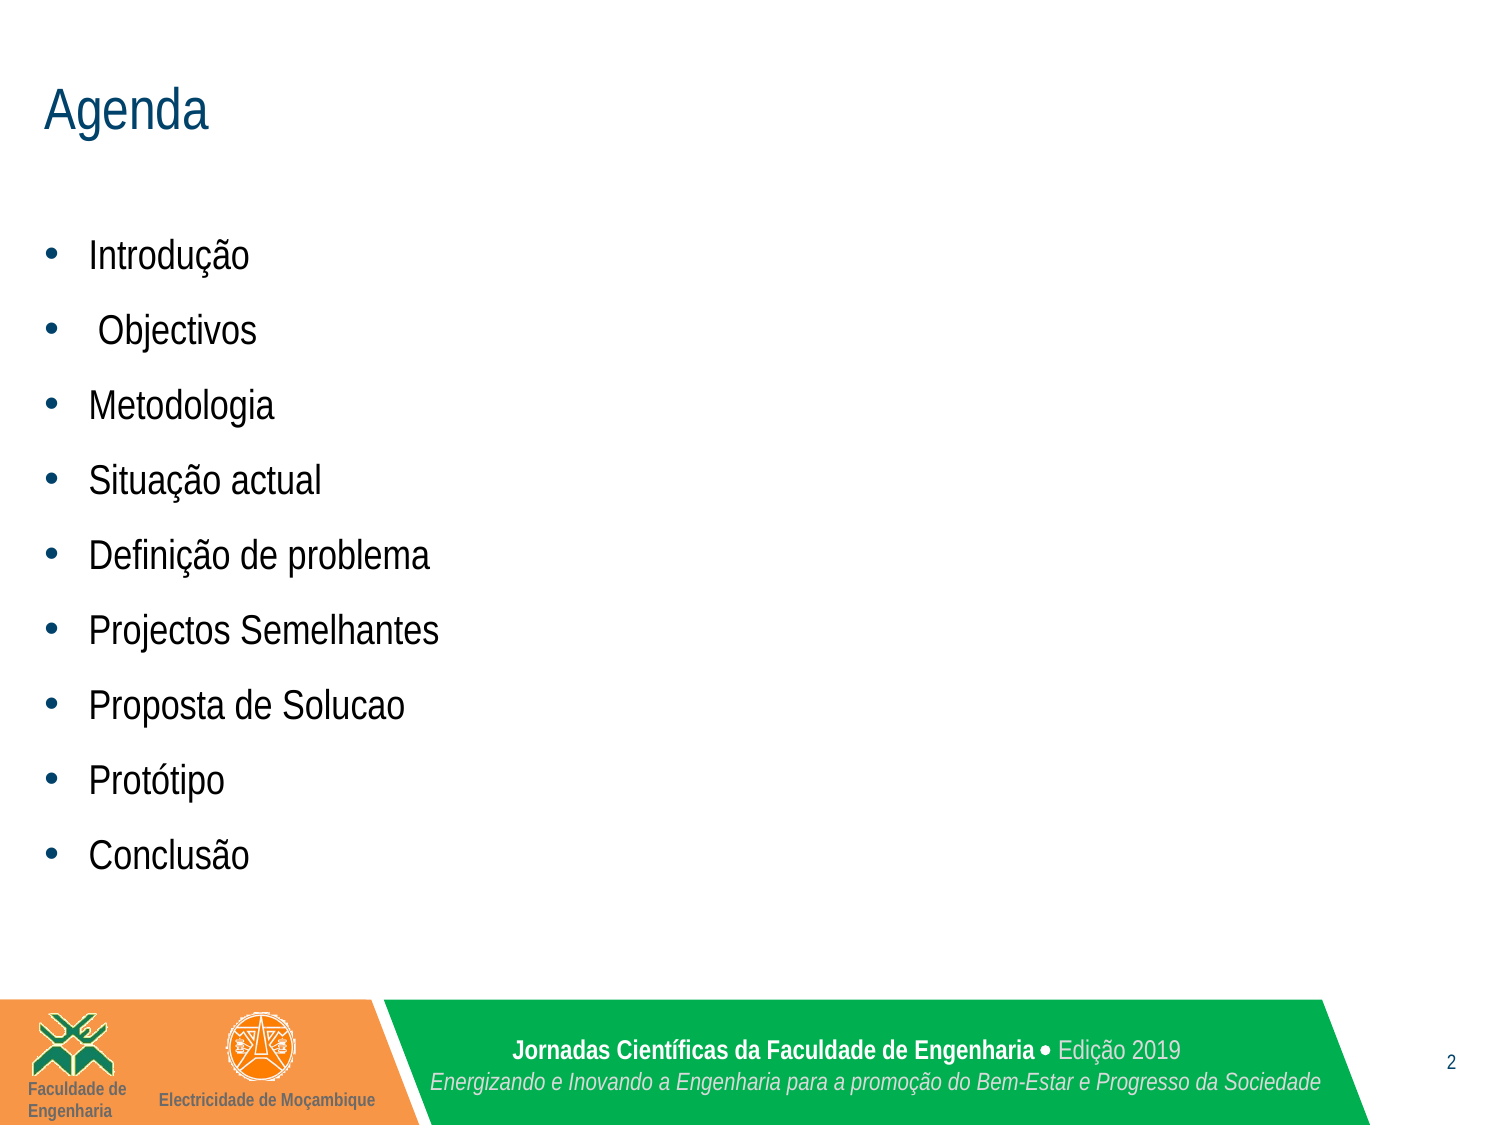

# Agenda
Introdução
 Objectivos
Metodologia
Situação actual
Definição de problema
Projectos Semelhantes
Proposta de Solucao
Protótipo
Conclusão

2